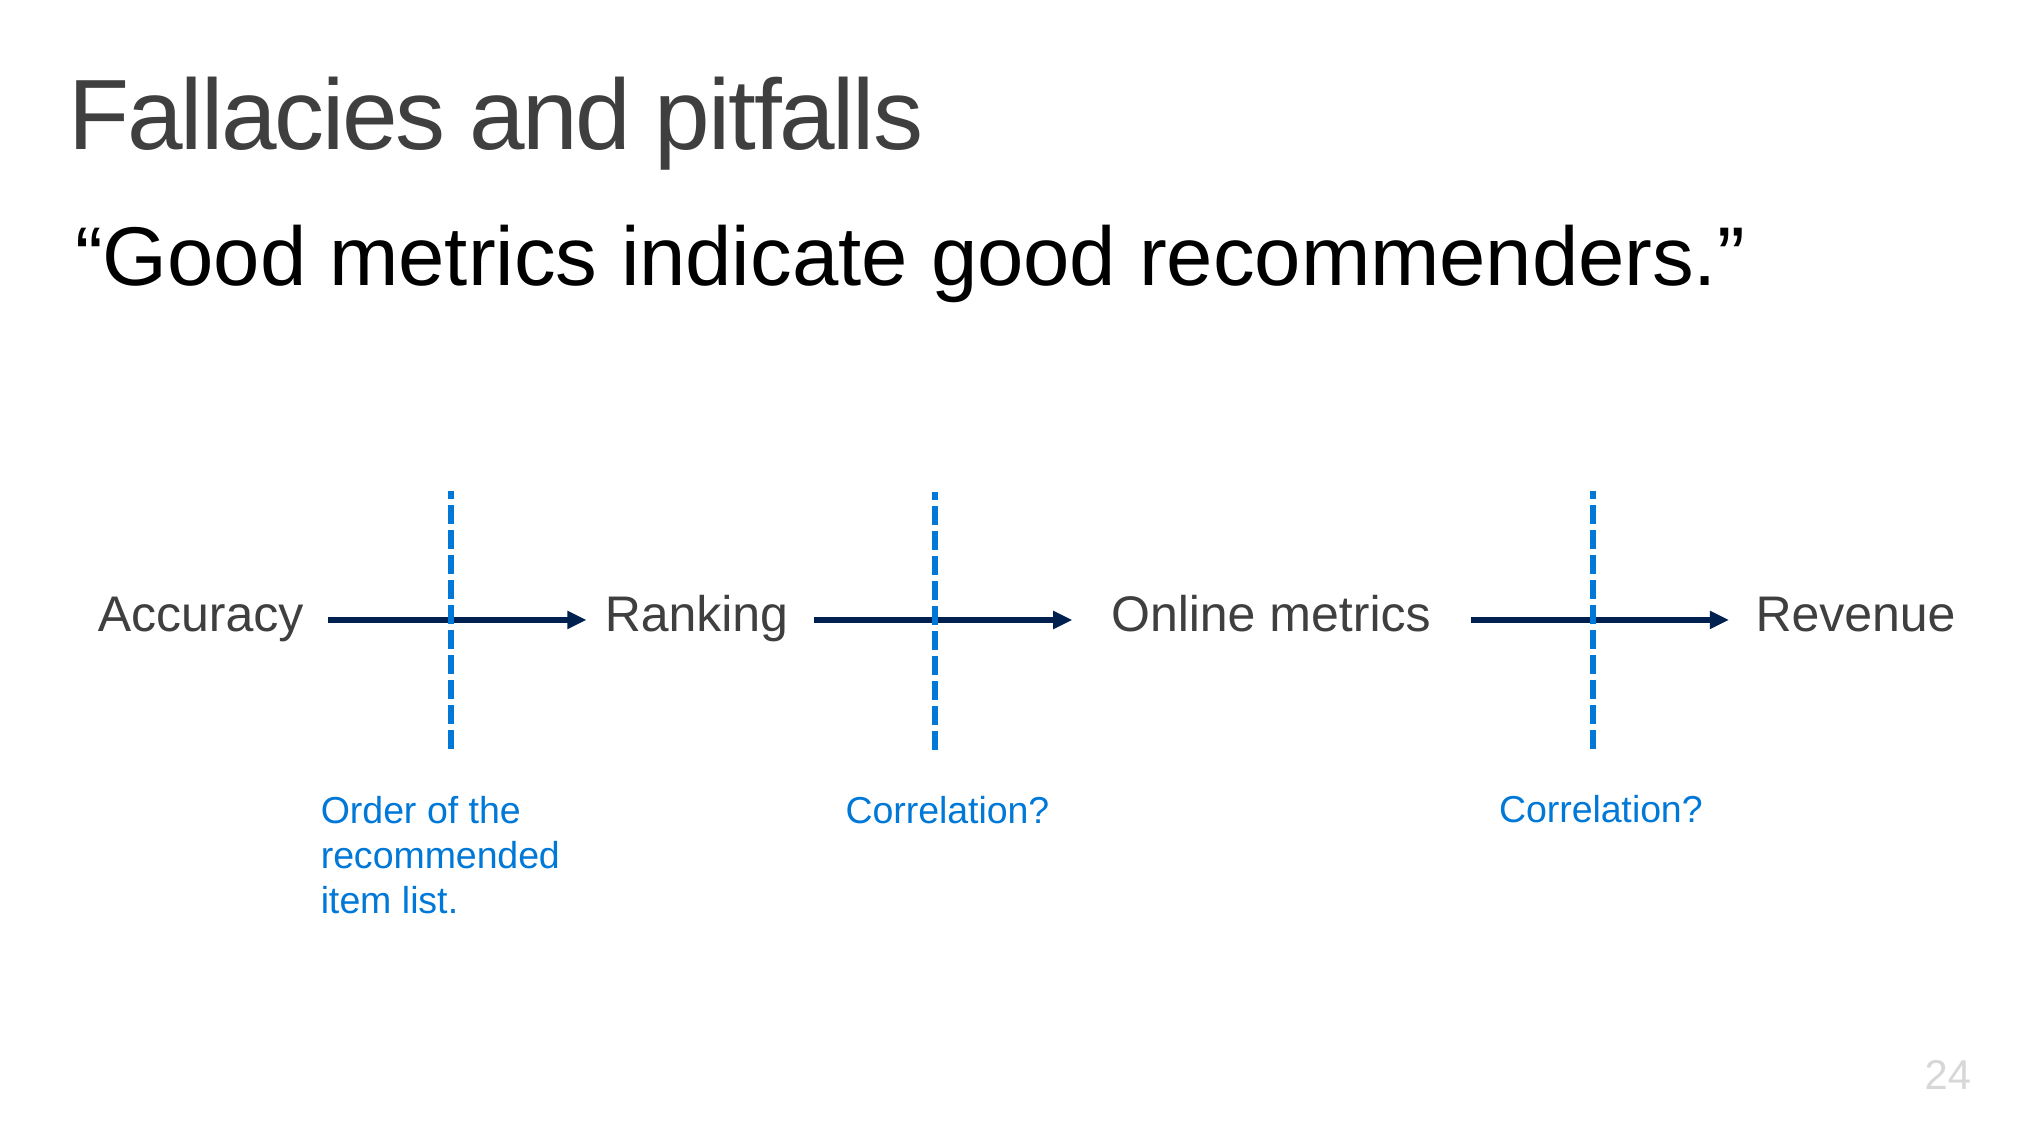

# Fallacies and pitfalls
“Good metrics indicate good recommenders.”
Accuracy
Ranking
Online metrics
Revenue
Correlation?
Order of the recommended item list.
Correlation?
24